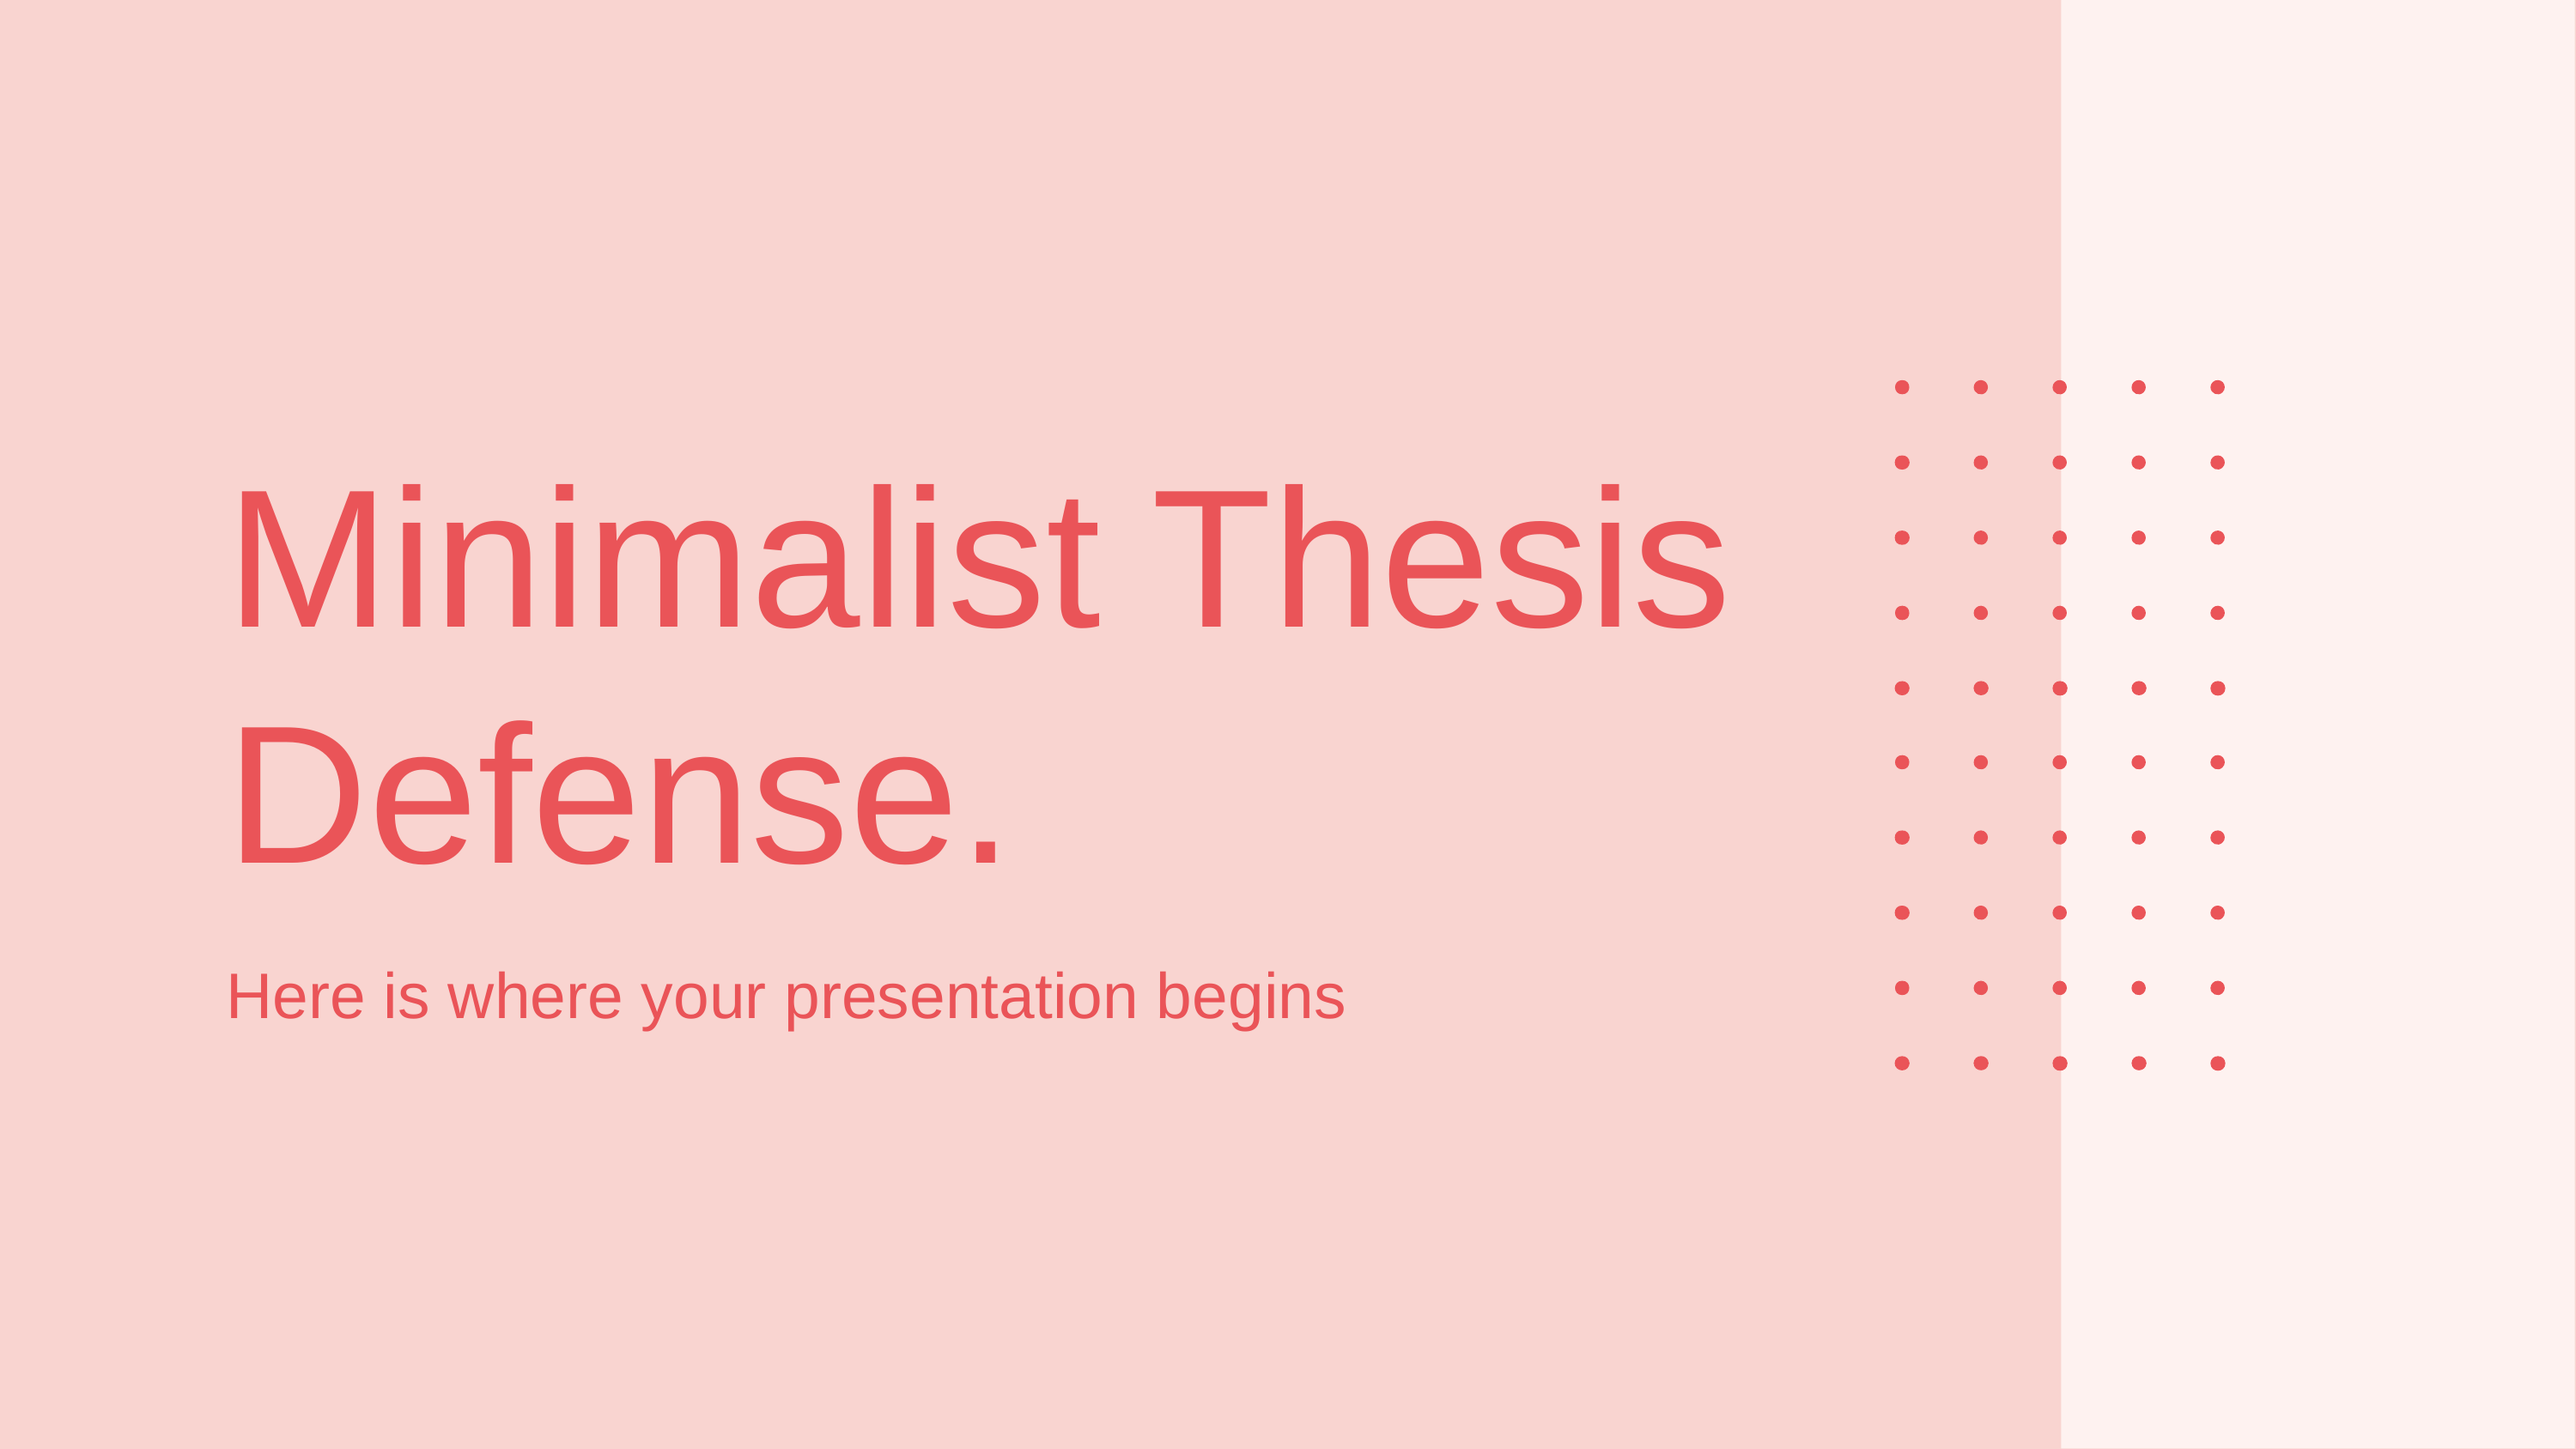

# Minimalist Thesis Defense.
Here is where your presentation begins